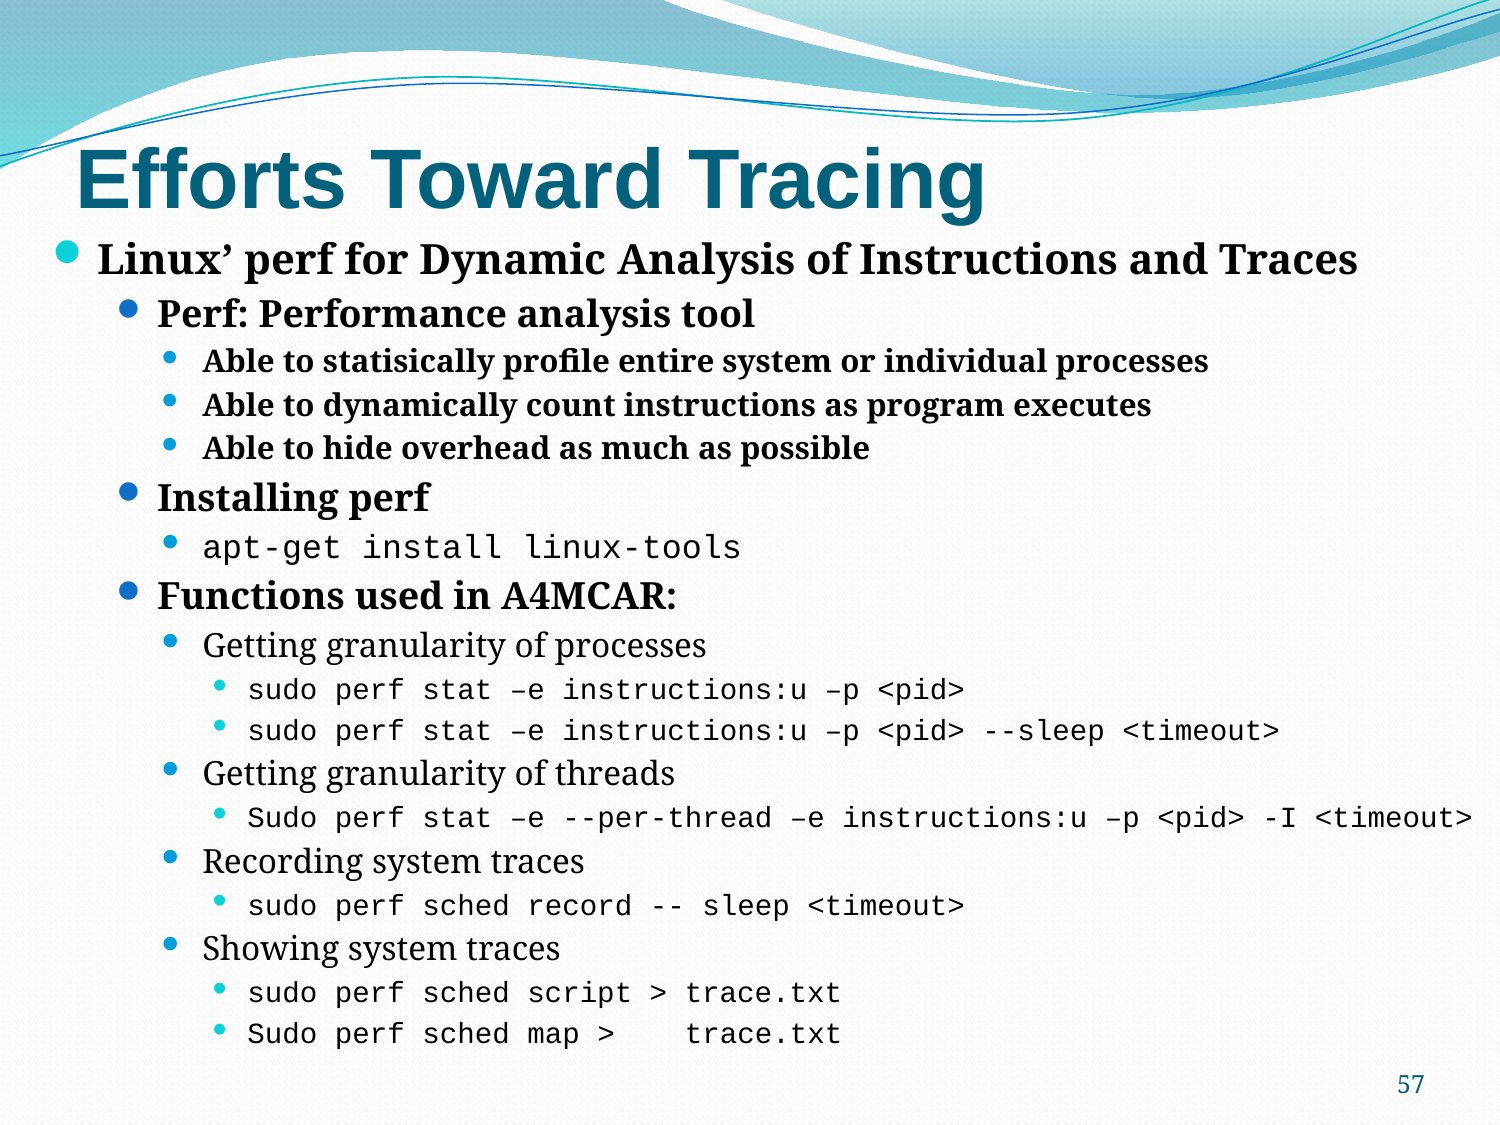

# Efforts Toward Tracing
Linux’ perf for Dynamic Analysis of Instructions and Traces
Perf: Performance analysis tool
Able to statisically profile entire system or individual processes
Able to dynamically count instructions as program executes
Able to hide overhead as much as possible
Installing perf
apt-get install linux-tools
Functions used in A4MCAR:
Getting granularity of processes
sudo perf stat –e instructions:u –p <pid>
sudo perf stat –e instructions:u –p <pid> --sleep <timeout>
Getting granularity of threads
Sudo perf stat –e --per-thread –e instructions:u –p <pid> -I <timeout>
Recording system traces
sudo perf sched record -- sleep <timeout>
Showing system traces
sudo perf sched script > trace.txt
Sudo perf sched map >    trace.txt

57